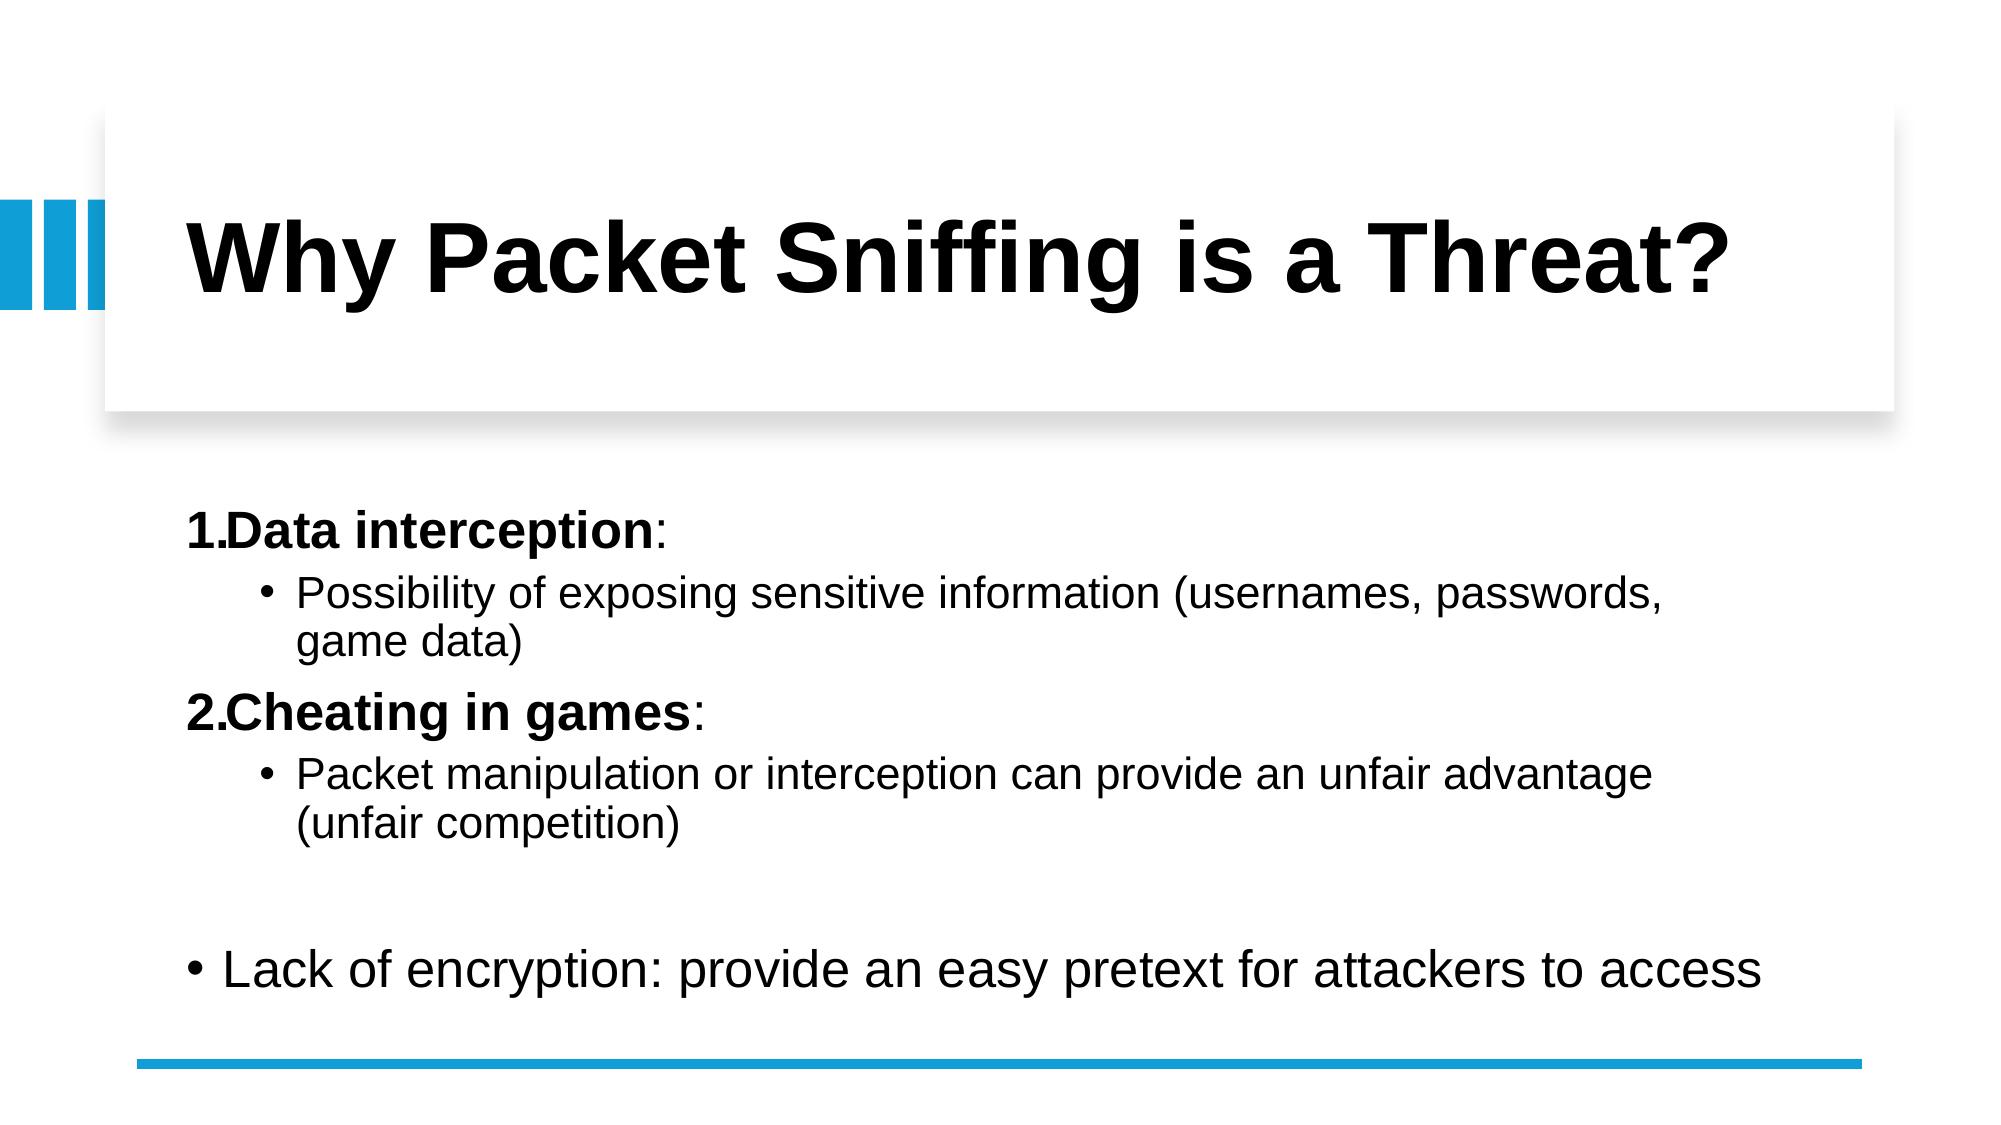

# Why Packet Sniffing is a Threat?

Data interception:
Possibility of exposing sensitive information (usernames, passwords, game data)
Cheating in games:
Packet manipulation or interception can provide an unfair advantage (unfair competition)

Lack of encryption: provide an easy pretext for attackers to access